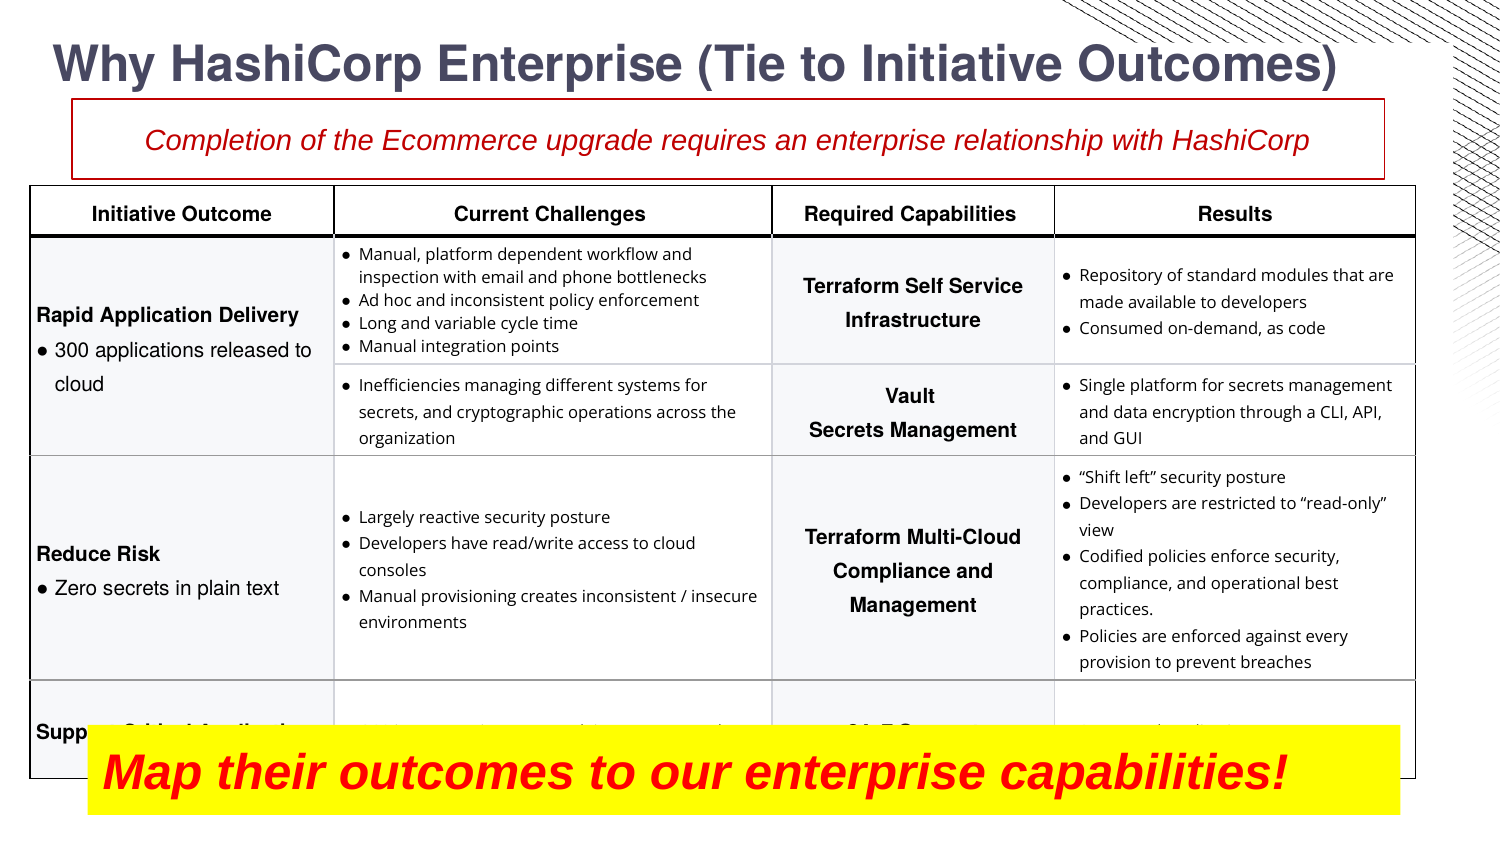

Why HashiCorp Enterprise (Tie to Initiative Outcomes)
Completion of the Ecommerce upgrade requires an enterprise relationship with HashiCorp
| Initiative Outcome | Current Challenges | Required Capabilities | Results |  |
| --- | --- | --- | --- | --- |
| Rapid Application Delivery 300 applications released to cloud | Manual, platform dependent workflow and inspection with email and phone bottlenecks Ad hoc and inconsistent policy enforcement Long and variable cycle time Manual integration points | Terraform Self Service Infrastructure | Repository of standard modules that are made available to developers Consumed on-demand, as code |  |
|  | Inefficiencies managing different systems for secrets, and cryptographic operations across the organization | Vault Secrets Management | Single platform for secrets management and data encryption through a CLI, API, and GUI |  |
| Reduce Risk Zero secrets in plain text | Largely reactive security posture Developers have read/write access to cloud consoles Manual provisioning creates inconsistent / insecure environments | Terraform Multi-Cloud Compliance and Management | “Shift left” security posture Developers are restricted to “read-only” view Codified policies enforce security, compliance, and operational best practices. Policies are enforced against every provision to prevent breaches |  |
| Support Critical Applications | OSS is community supported (i.e. unsupported) | 24x7 Support | Supported application |  |
Map their outcomes to our enterprise capabilities!